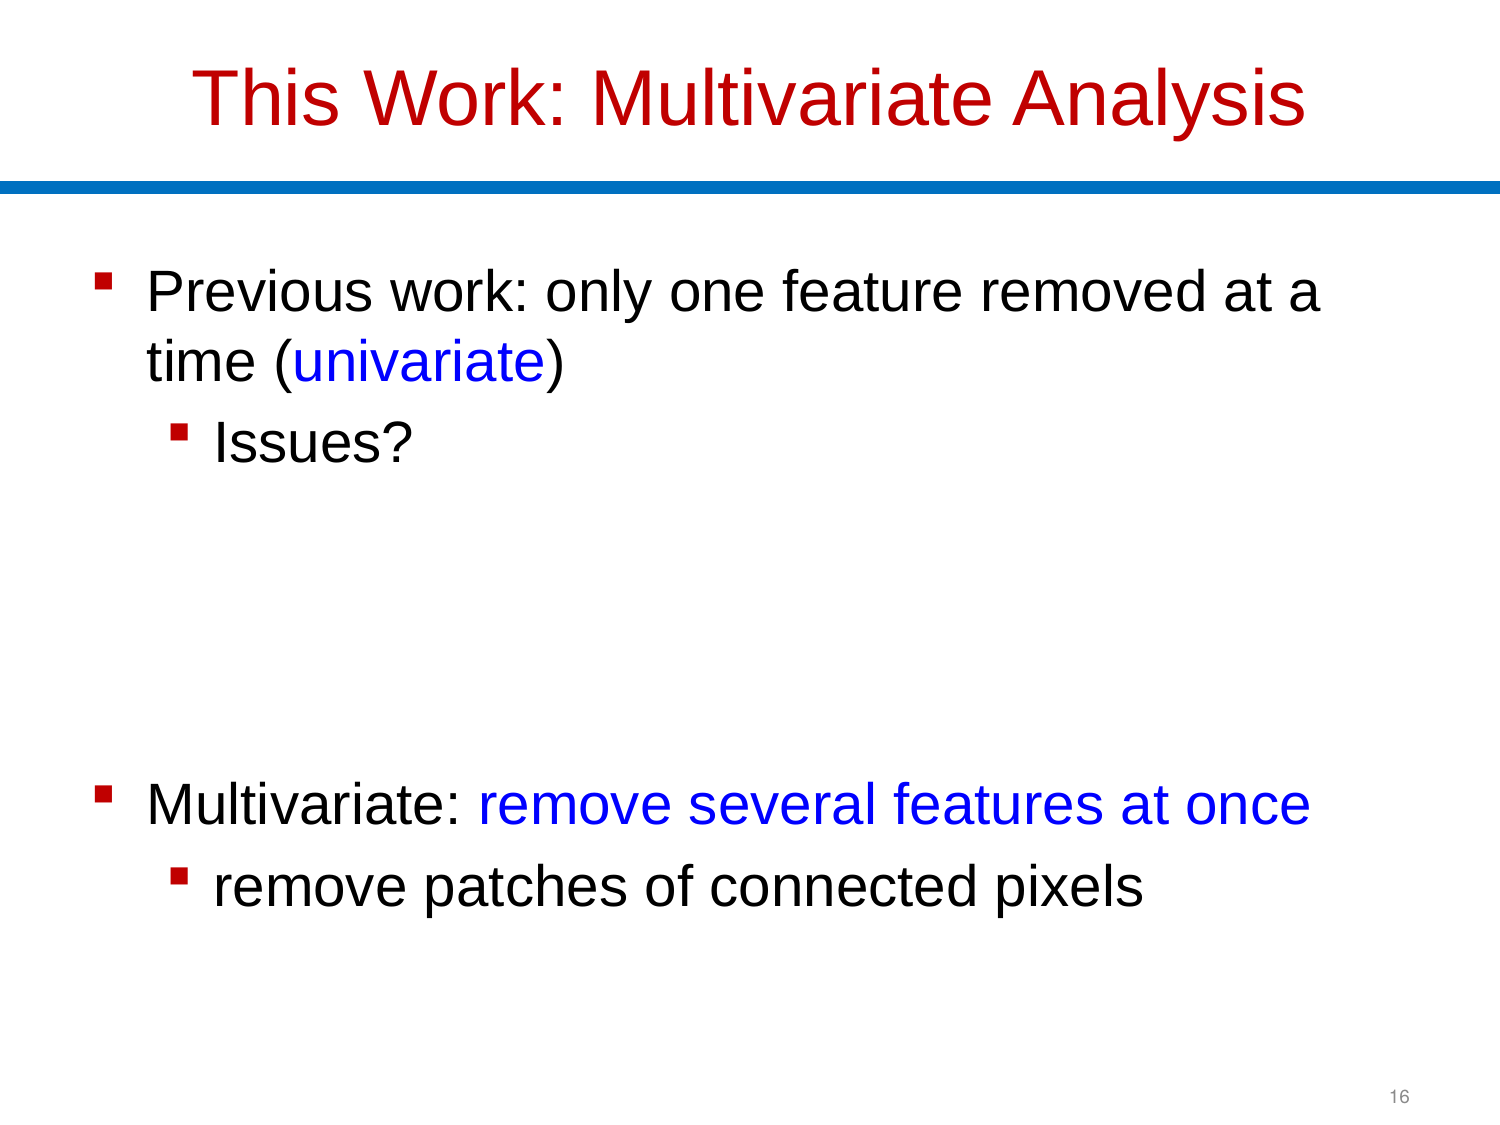

# This Work: Multivariate Analysis
Previous work: only one feature removed at a time (univariate)
Issues?

Multivariate: remove several features at once
remove patches of connected pixels
16